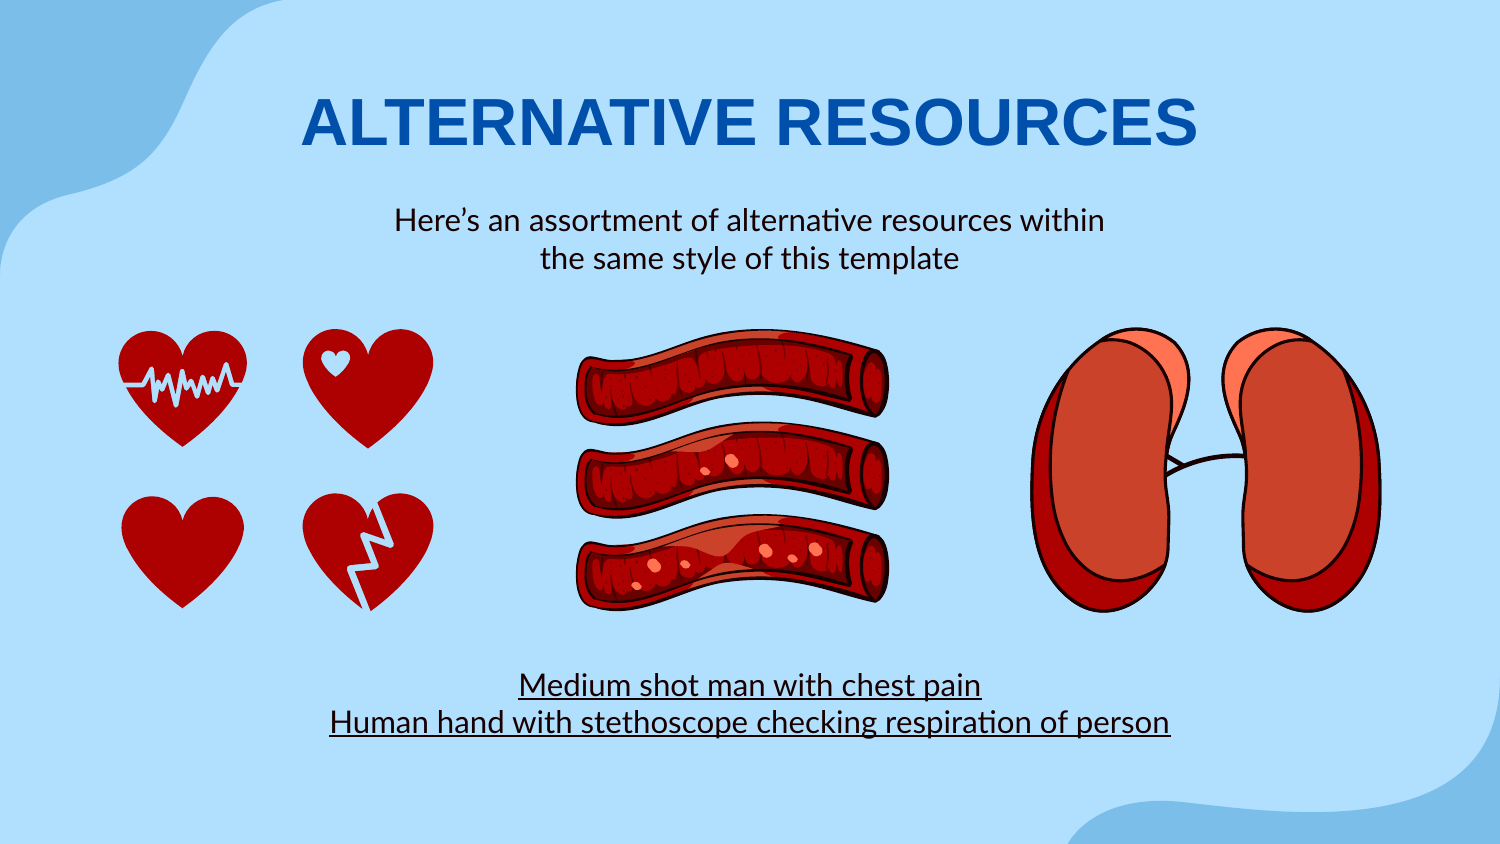

# ALTERNATIVE RESOURCES
Here’s an assortment of alternative resources within the same style of this template

Medium shot man with chest pain
Human hand with stethoscope checking respiration of person